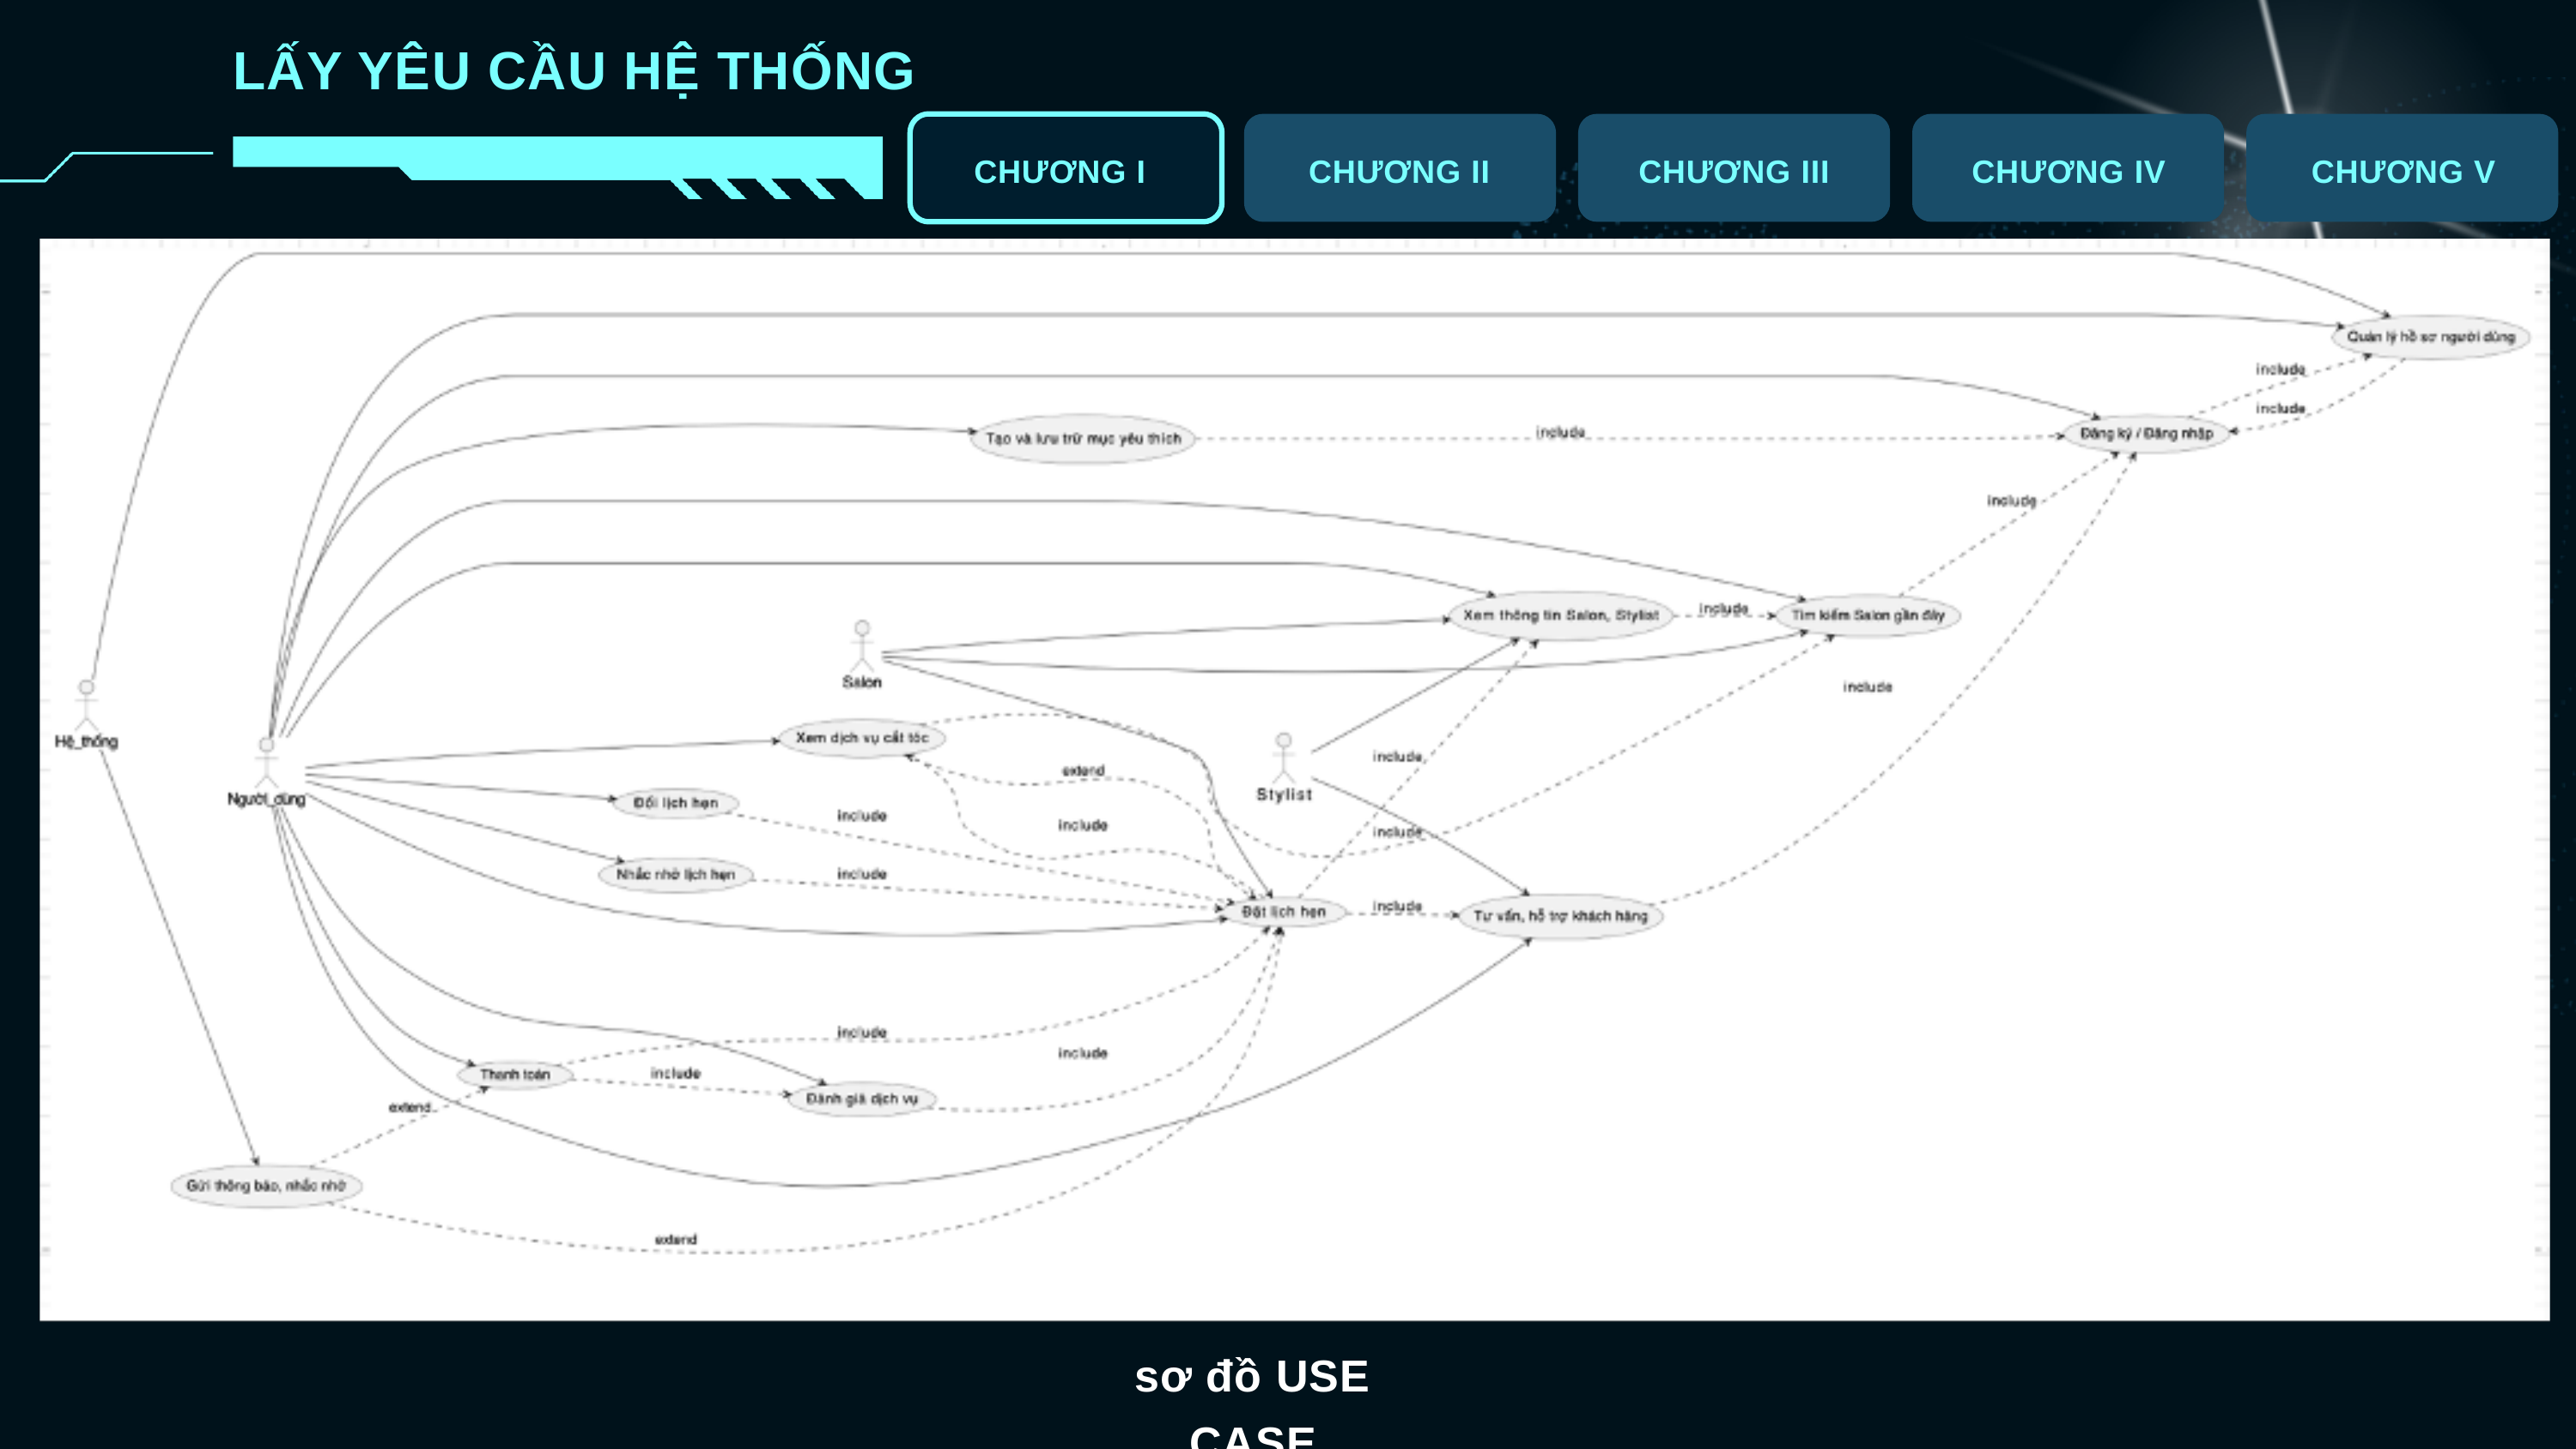

LẤY YÊU CẦU HỆ THỐNG

CHƯƠNG I
CHƯƠNG II
CHƯƠNG III
CHƯƠNG IV
CHƯƠNG V

sơ đồ USE CASE